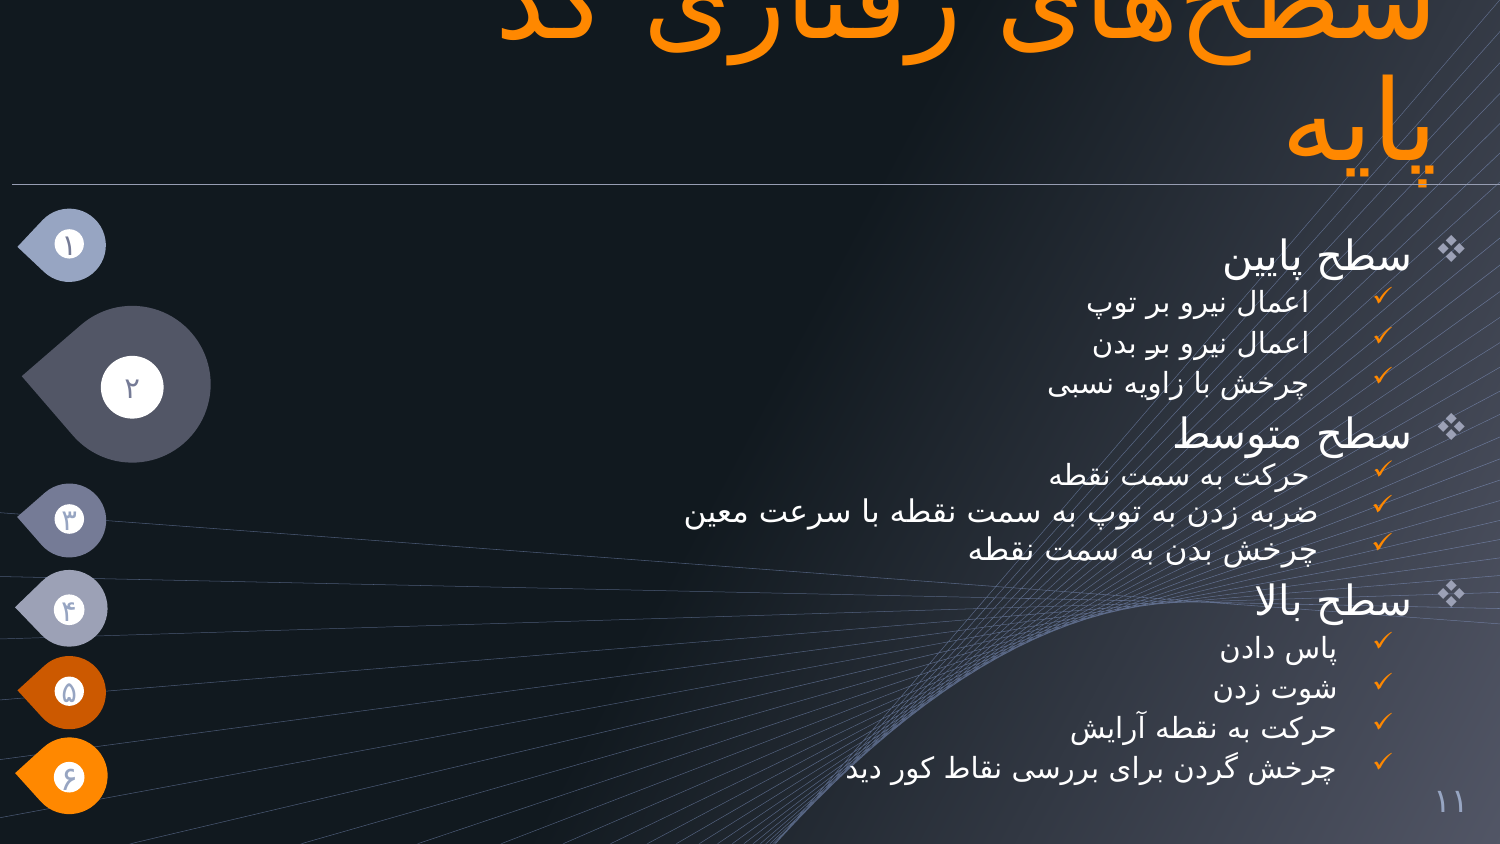

# سطح‌های رفتاری کد پایه

۱
سطح پایین
   اعمال نیرو بر توپ
   اعمال نیرو بر بدن
   چرخش با زاویه نسبی
سطح متوسط
    حرکت به سمت نقطه
ضربه‌ زدن به توپ به سمت نقطه با سرعت معین
چرخش بدن به سمت نقطه
سطح بالا
پاس دادن
شوت زدن
حرکت به نقطه آرایش
چرخش گردن برای بررسی نقاط کور دید

۲

۳

۴

۵

۶
۱۱